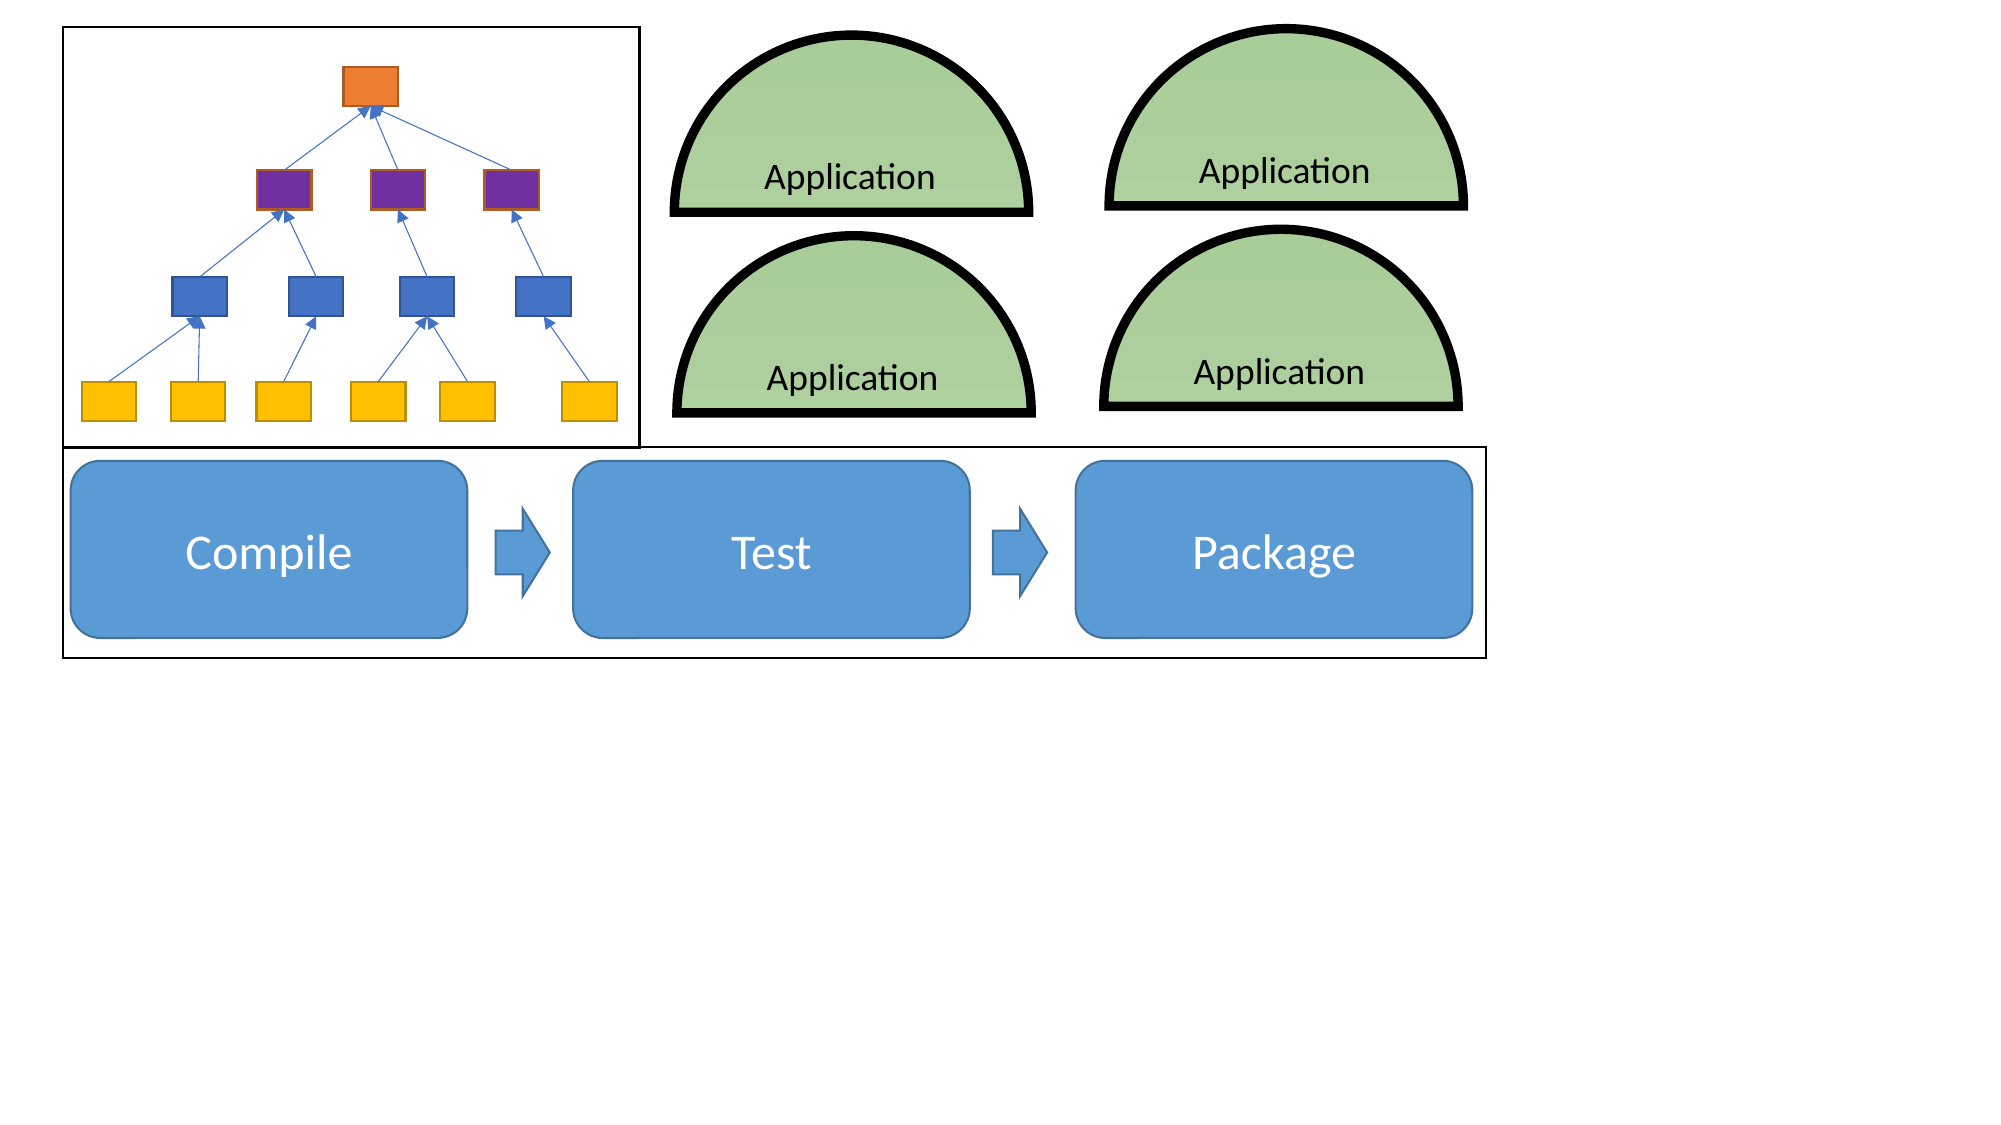

Application

Application

Application

Application

Compile
Test
Package